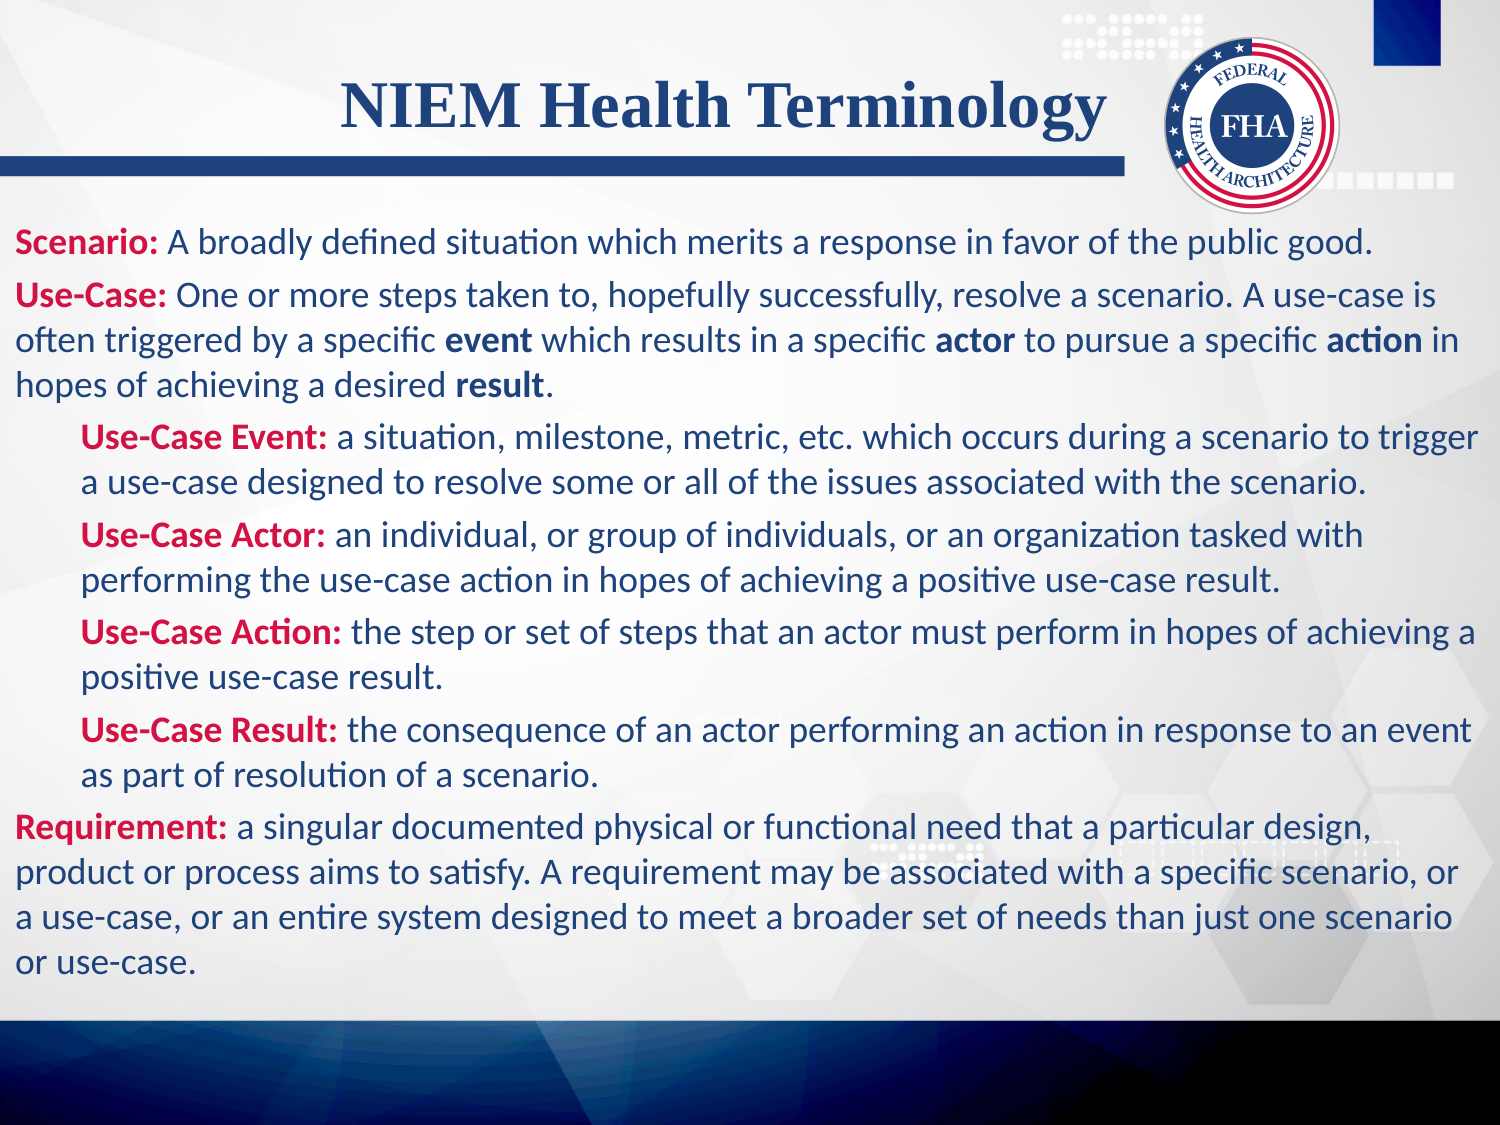

# NIEM Health Terminology
Scenario: A broadly defined situation which merits a response in favor of the public good.
Use-Case: One or more steps taken to, hopefully successfully, resolve a scenario. A use-case is often triggered by a specific event which results in a specific actor to pursue a specific action in hopes of achieving a desired result.
Use-Case Event: a situation, milestone, metric, etc. which occurs during a scenario to trigger a use-case designed to resolve some or all of the issues associated with the scenario.
Use-Case Actor: an individual, or group of individuals, or an organization tasked with performing the use-case action in hopes of achieving a positive use-case result.
Use-Case Action: the step or set of steps that an actor must perform in hopes of achieving a positive use-case result.
Use-Case Result: the consequence of an actor performing an action in response to an event as part of resolution of a scenario.
Requirement: a singular documented physical or functional need that a particular design, product or process aims to satisfy. A requirement may be associated with a specific scenario, or a use-case, or an entire system designed to meet a broader set of needs than just one scenario or use-case.